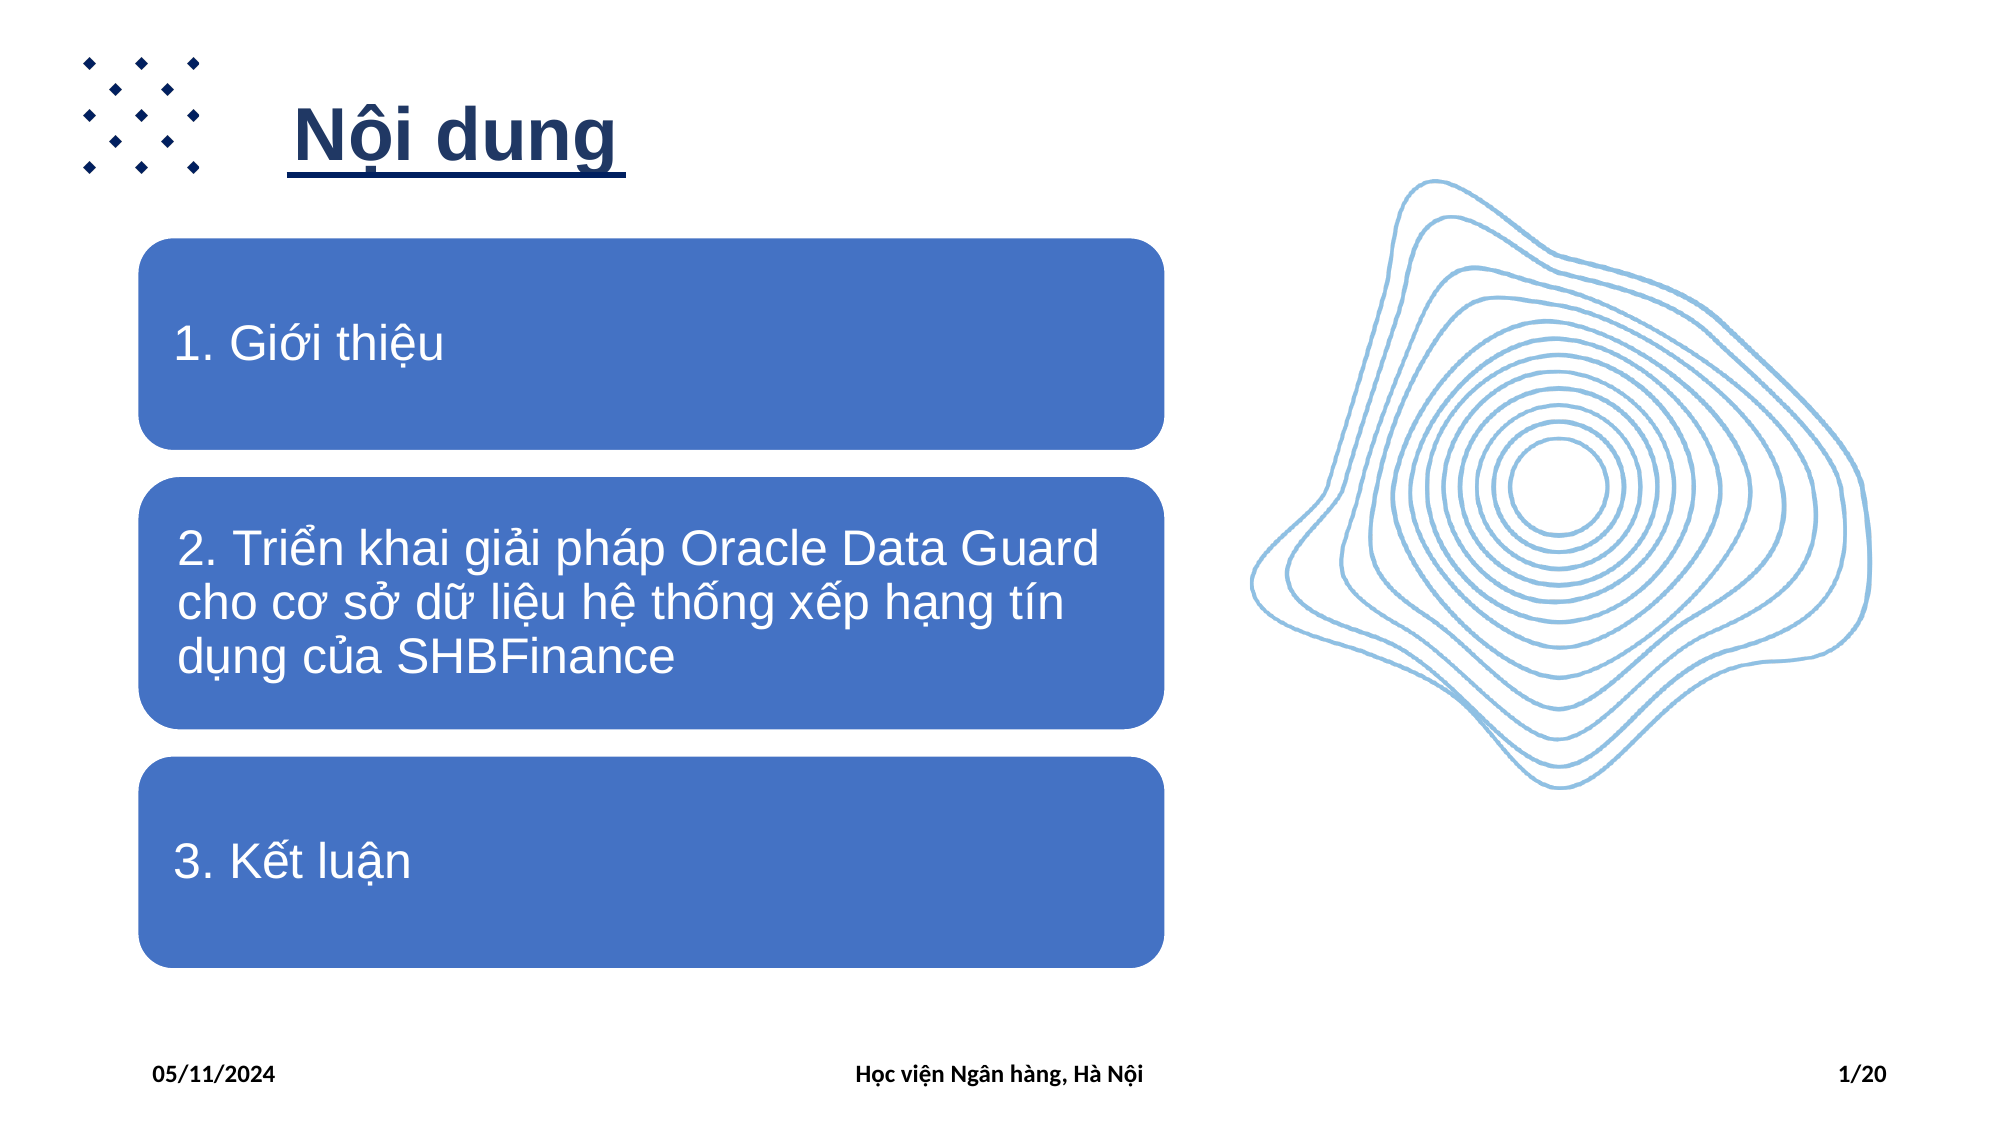

Nội dung

1. Giới thiệu
2. Triển khai giải pháp Oracle Data Guard cho cơ sở dữ liệu hệ thống xếp hạng tín dụng của SHBFinance
3. Kết luận
05/11/2024
Học viện Ngân hàng, Hà Nội
1/20